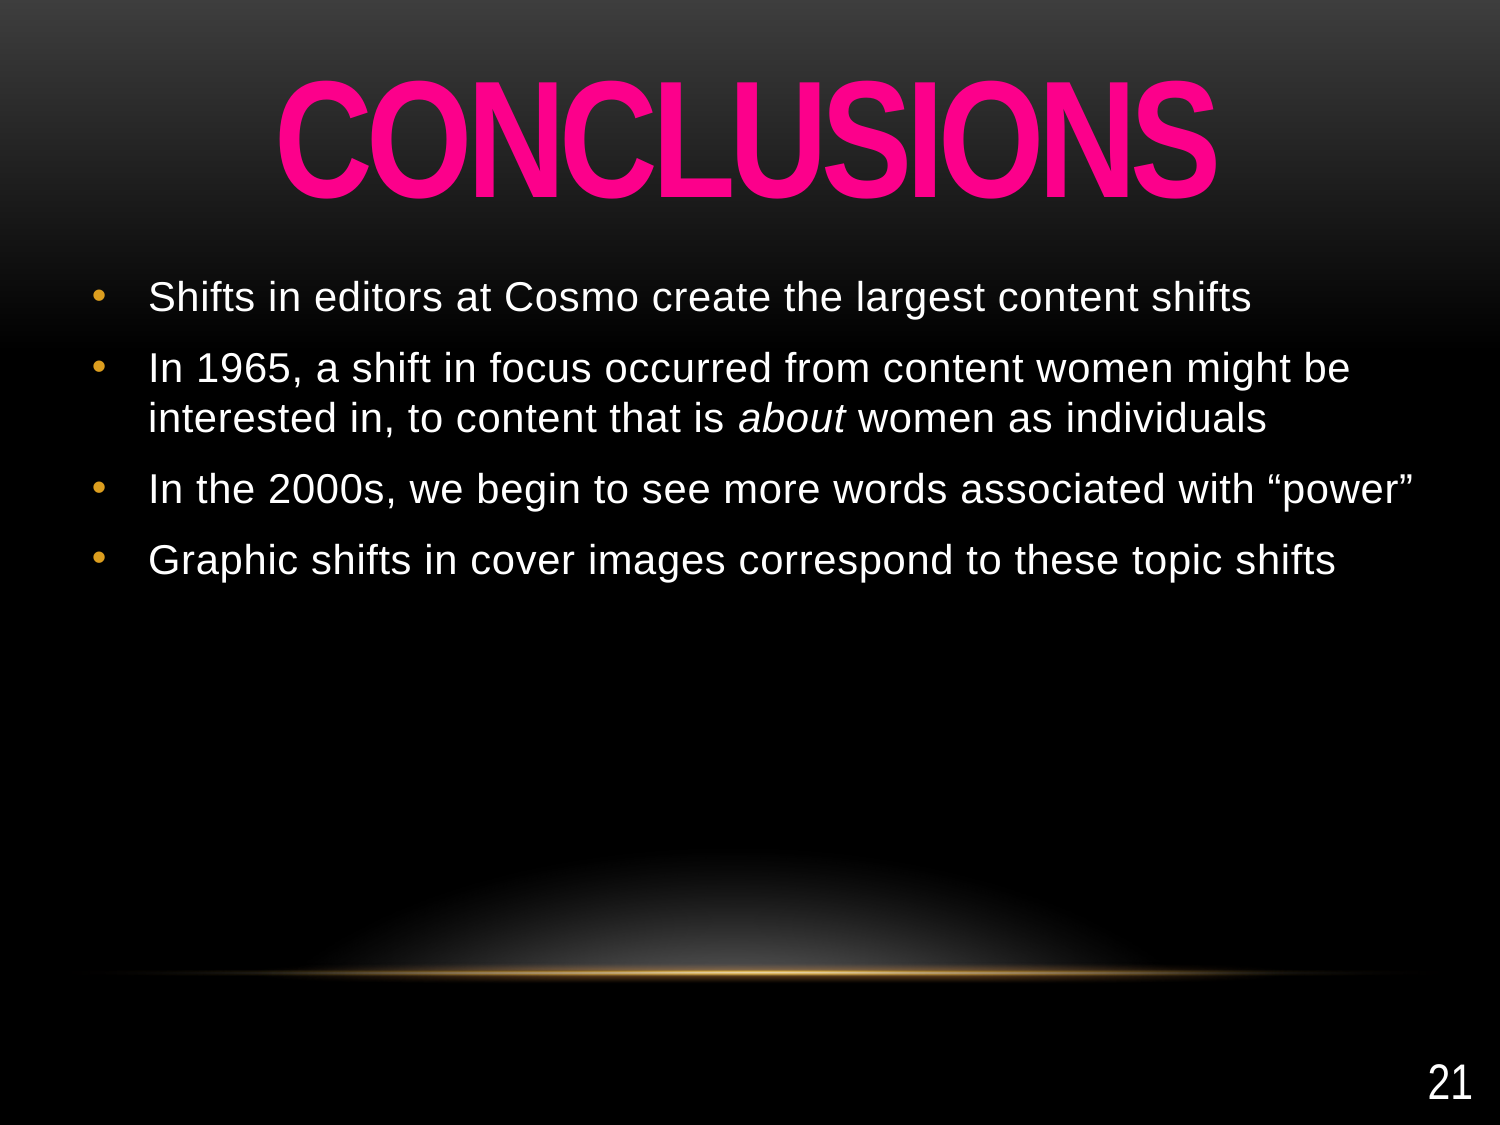

# Conclusions
Shifts in editors at Cosmo create the largest content shifts
In 1965, a shift in focus occurred from content women might be interested in, to content that is about women as individuals
In the 2000s, we begin to see more words associated with “power”
Graphic shifts in cover images correspond to these topic shifts

21